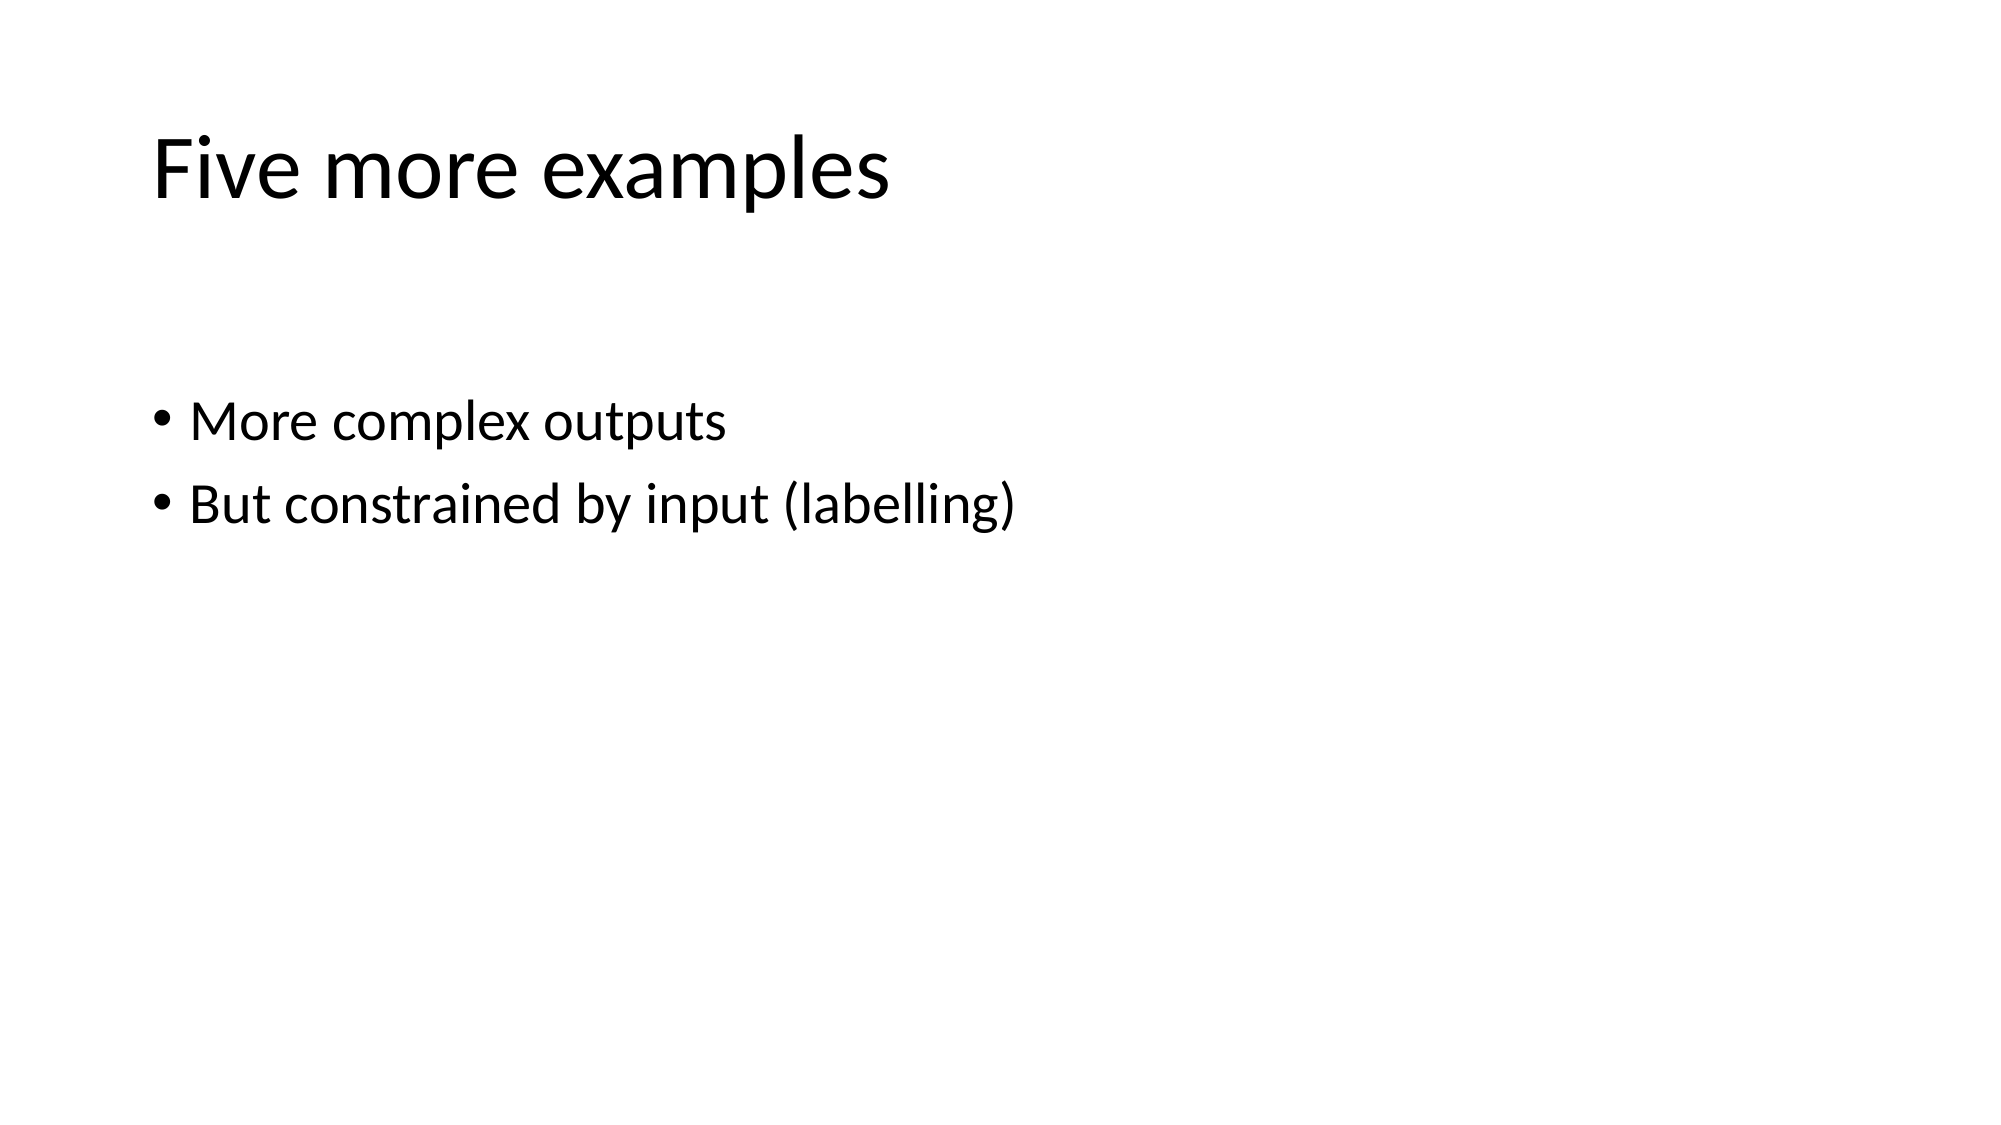

# Five more examples
More complex outputs
But constrained by input (labelling)